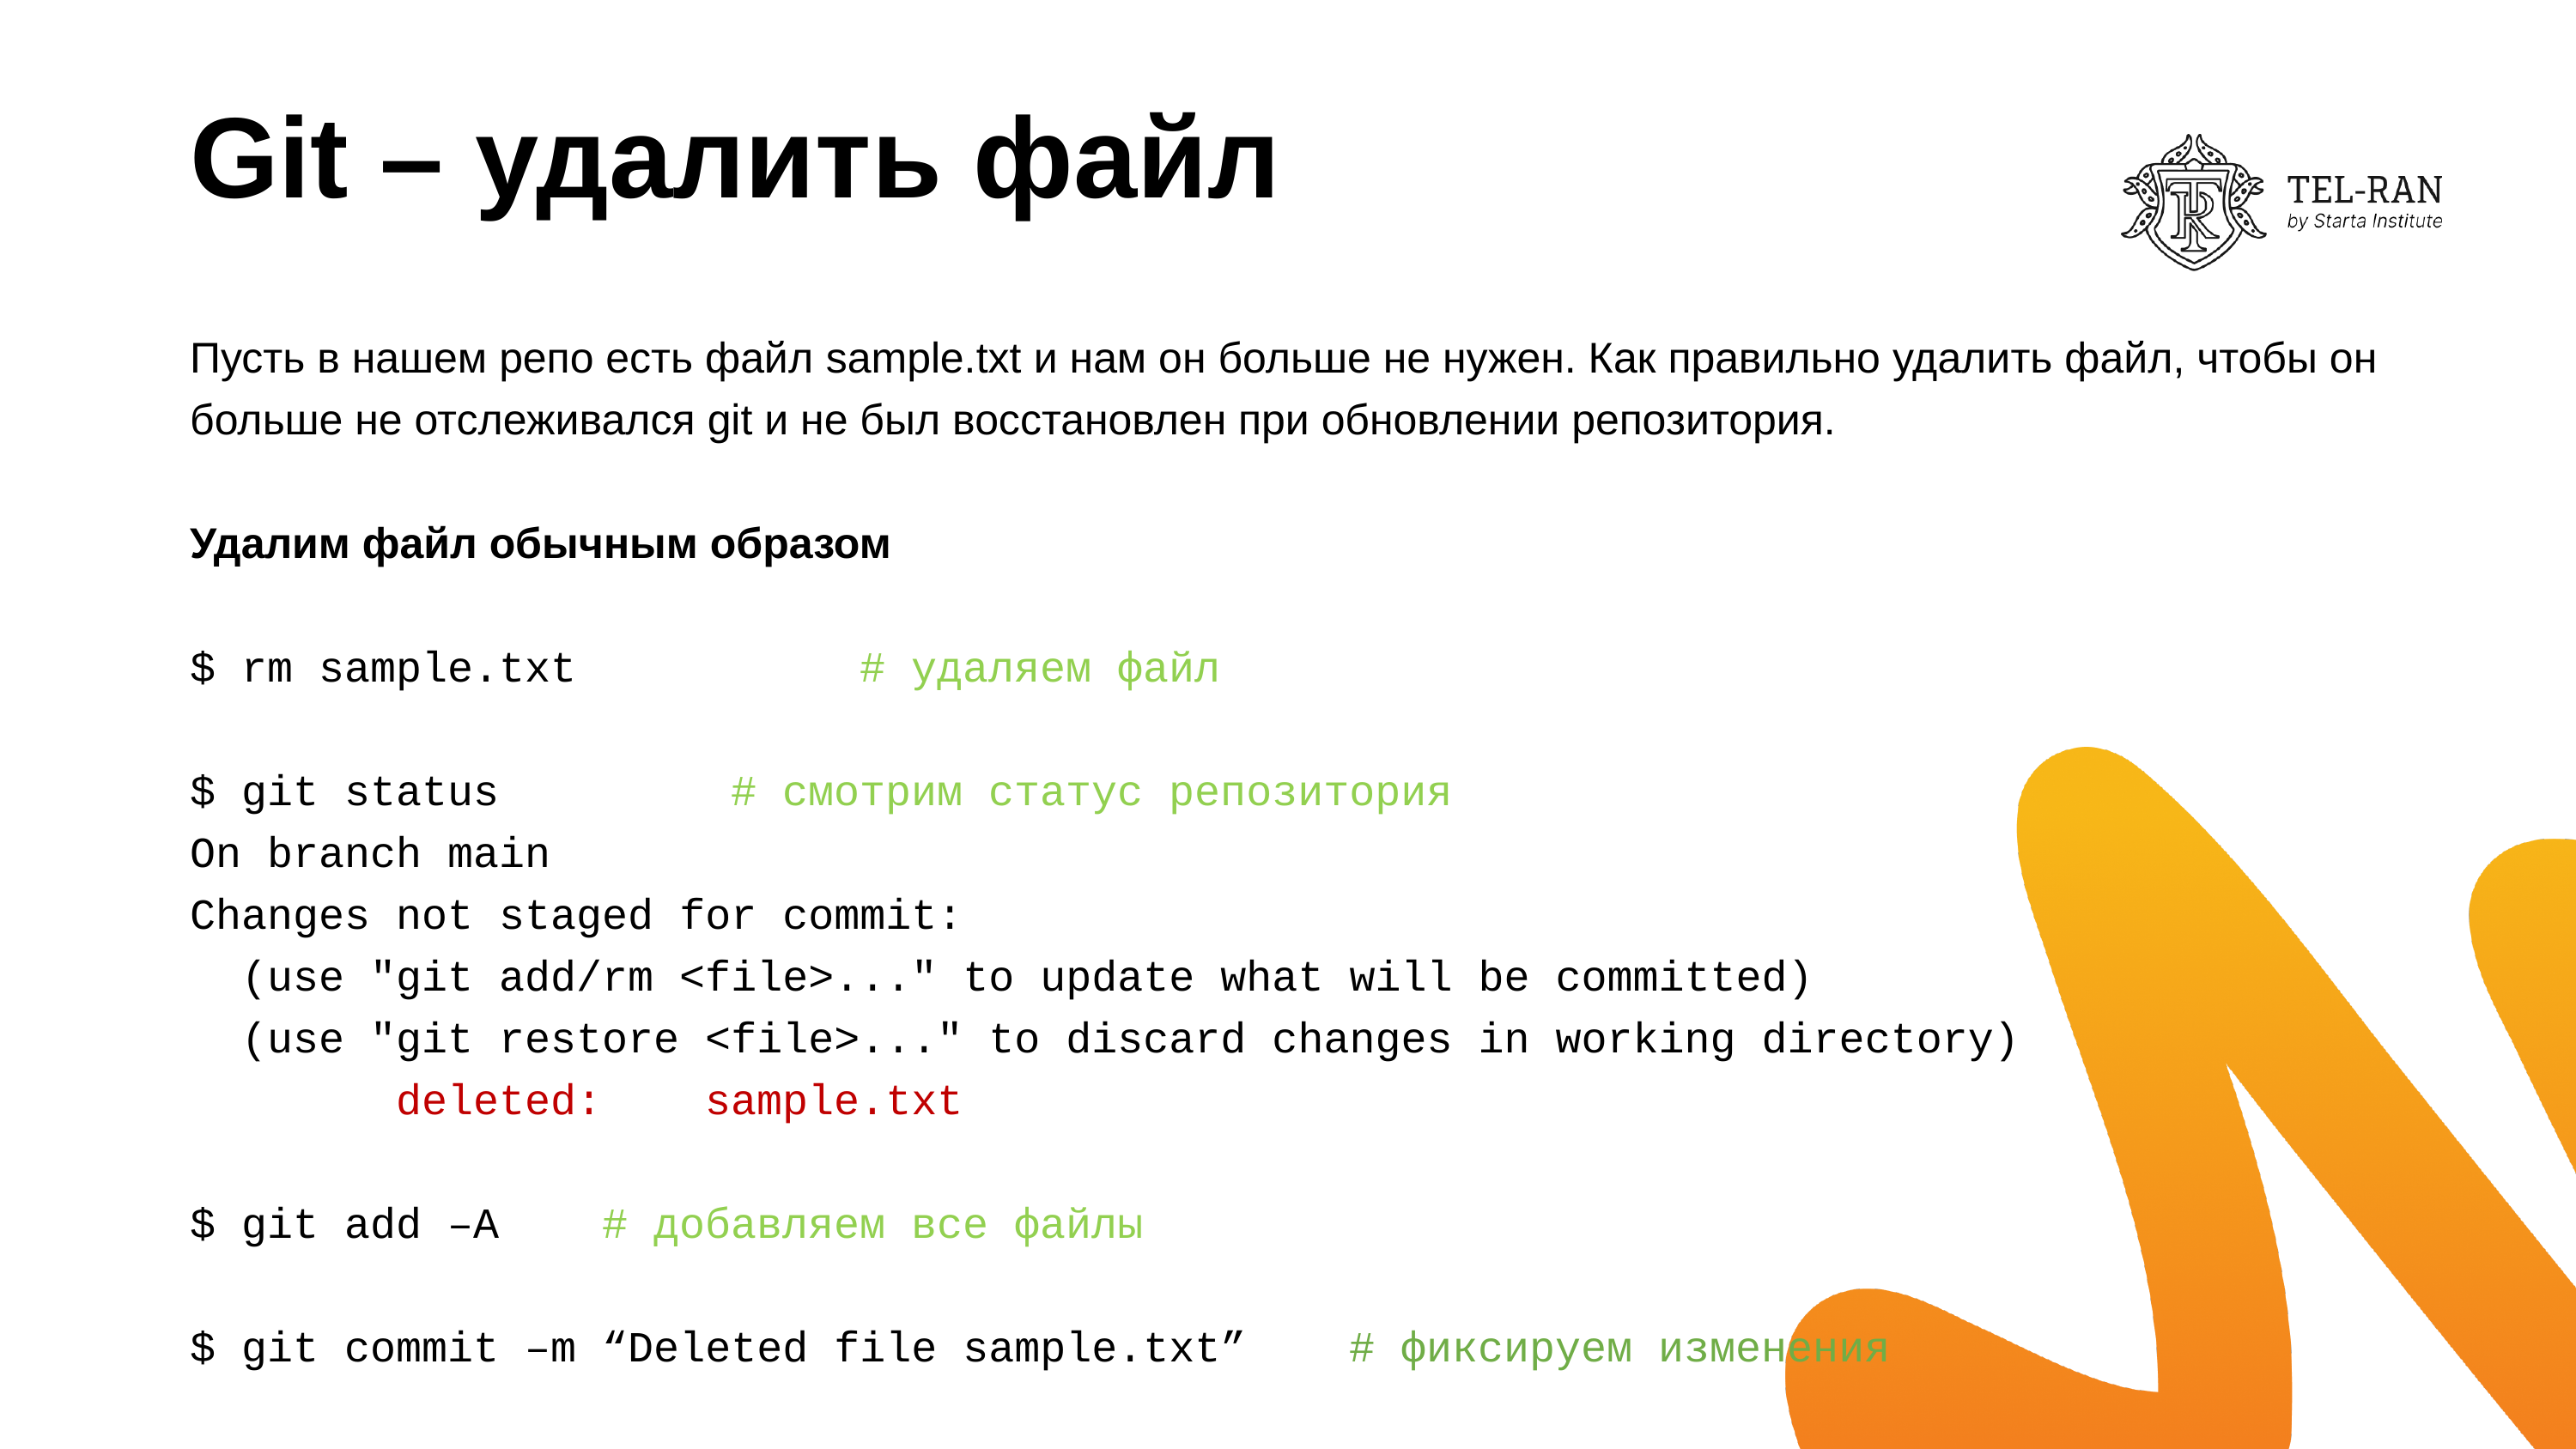

# Git – удалить файл
Пусть в нашем репо есть файл sample.txt и нам он больше не нужен. Как правильно удалить файл, чтобы он больше не отслеживался git и не был восстановлен при обновлении репозитория.

Удалим файл обычным образом

$ rm sample.txt		 # удаляем файл

$ git status		 # смотрим статус репозитория
On branch main
Changes not staged for commit:
  (use "git add/rm <file>..." to update what will be committed)
  (use "git restore <file>..." to discard changes in working directory)
        deleted:    sample.txt

$ git add –A	 # добавляем все файлы

$ git commit –m “Deleted file sample.txt”	# фиксируем изменения